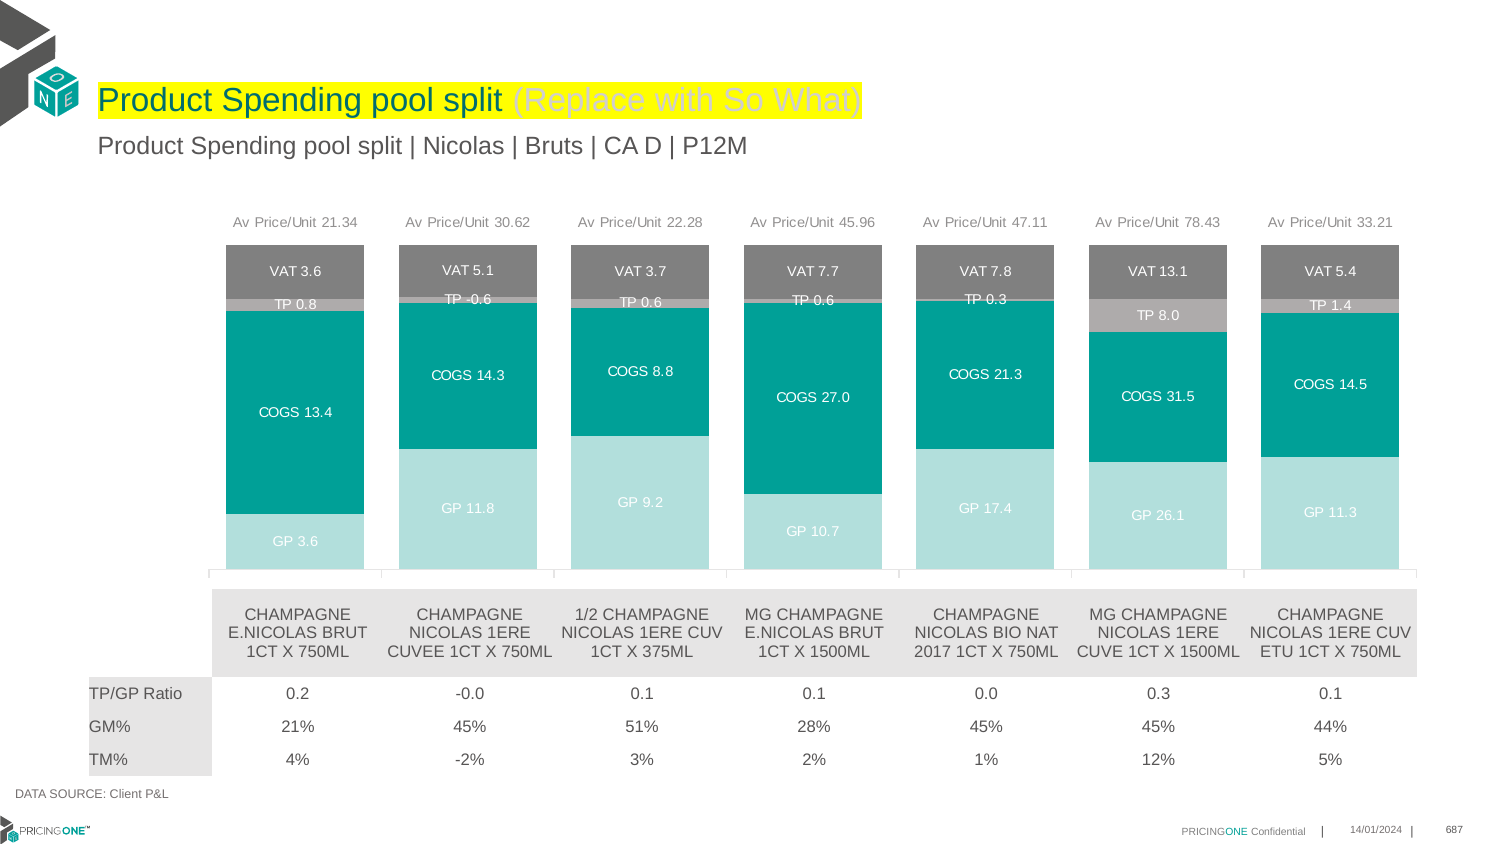

# Product Spending pool split (Replace with So What)
Product Spending pool split | Nicolas | Bruts | CA D | P12M

### Chart

| Category | GP | COGS | TP | VAT |
|---|---|---|---|---|
| Av Price/Unit 21.34 | 3.6061959679541538 | 13.400387494517704 | 0.7809324971004727 | 3.5575031919144653 |
| Av Price/Unit 30.62 | 11.779357468879665 | 14.315028630705394 | -0.5780191101890217 | 5.103273397879204 |
| Av Price/Unit 22.28 | 9.161441383352873 | 8.804962485345838 | 0.6023729972645597 | 3.713755373192652 |
| Av Price/Unit 45.96 | 10.711285106382977 | 27.00593085106383 | 0.5828726950354621 | 7.660017730496447 |
| Av Price/Unit 47.11 | 17.406 | 21.344 | 0.3497942386831312 | 7.819958847736624 |
| Av Price/Unit 78.43 | 26.0915 | 31.531 | 8.041341807909596 | 13.132768361581915 |
| Av Price/Unit 33.21 | 11.3091 | 14.501200000000003 | 1.3810580246913595 | 5.438271604938269 |
|  | CHAMPAGNE E.NICOLAS BRUT 1CT X 750ML | CHAMPAGNE NICOLAS 1ERE CUVEE 1CT X 750ML | 1/2 CHAMPAGNE NICOLAS 1ERE CUV 1CT X 375ML | MG CHAMPAGNE E.NICOLAS BRUT 1CT X 1500ML | CHAMPAGNE NICOLAS BIO NAT 2017 1CT X 750ML | MG CHAMPAGNE NICOLAS 1ERE CUVE 1CT X 1500ML | CHAMPAGNE NICOLAS 1ERE CUV ETU 1CT X 750ML |
| --- | --- | --- | --- | --- | --- | --- | --- |
| TP/GP Ratio | 0.2 | -0.0 | 0.1 | 0.1 | 0.0 | 0.3 | 0.1 |
| GM% | 21% | 45% | 51% | 28% | 45% | 45% | 44% |
| TM% | 4% | -2% | 3% | 2% | 1% | 12% | 5% |
DATA SOURCE: Client P&L

14/01/2024
687